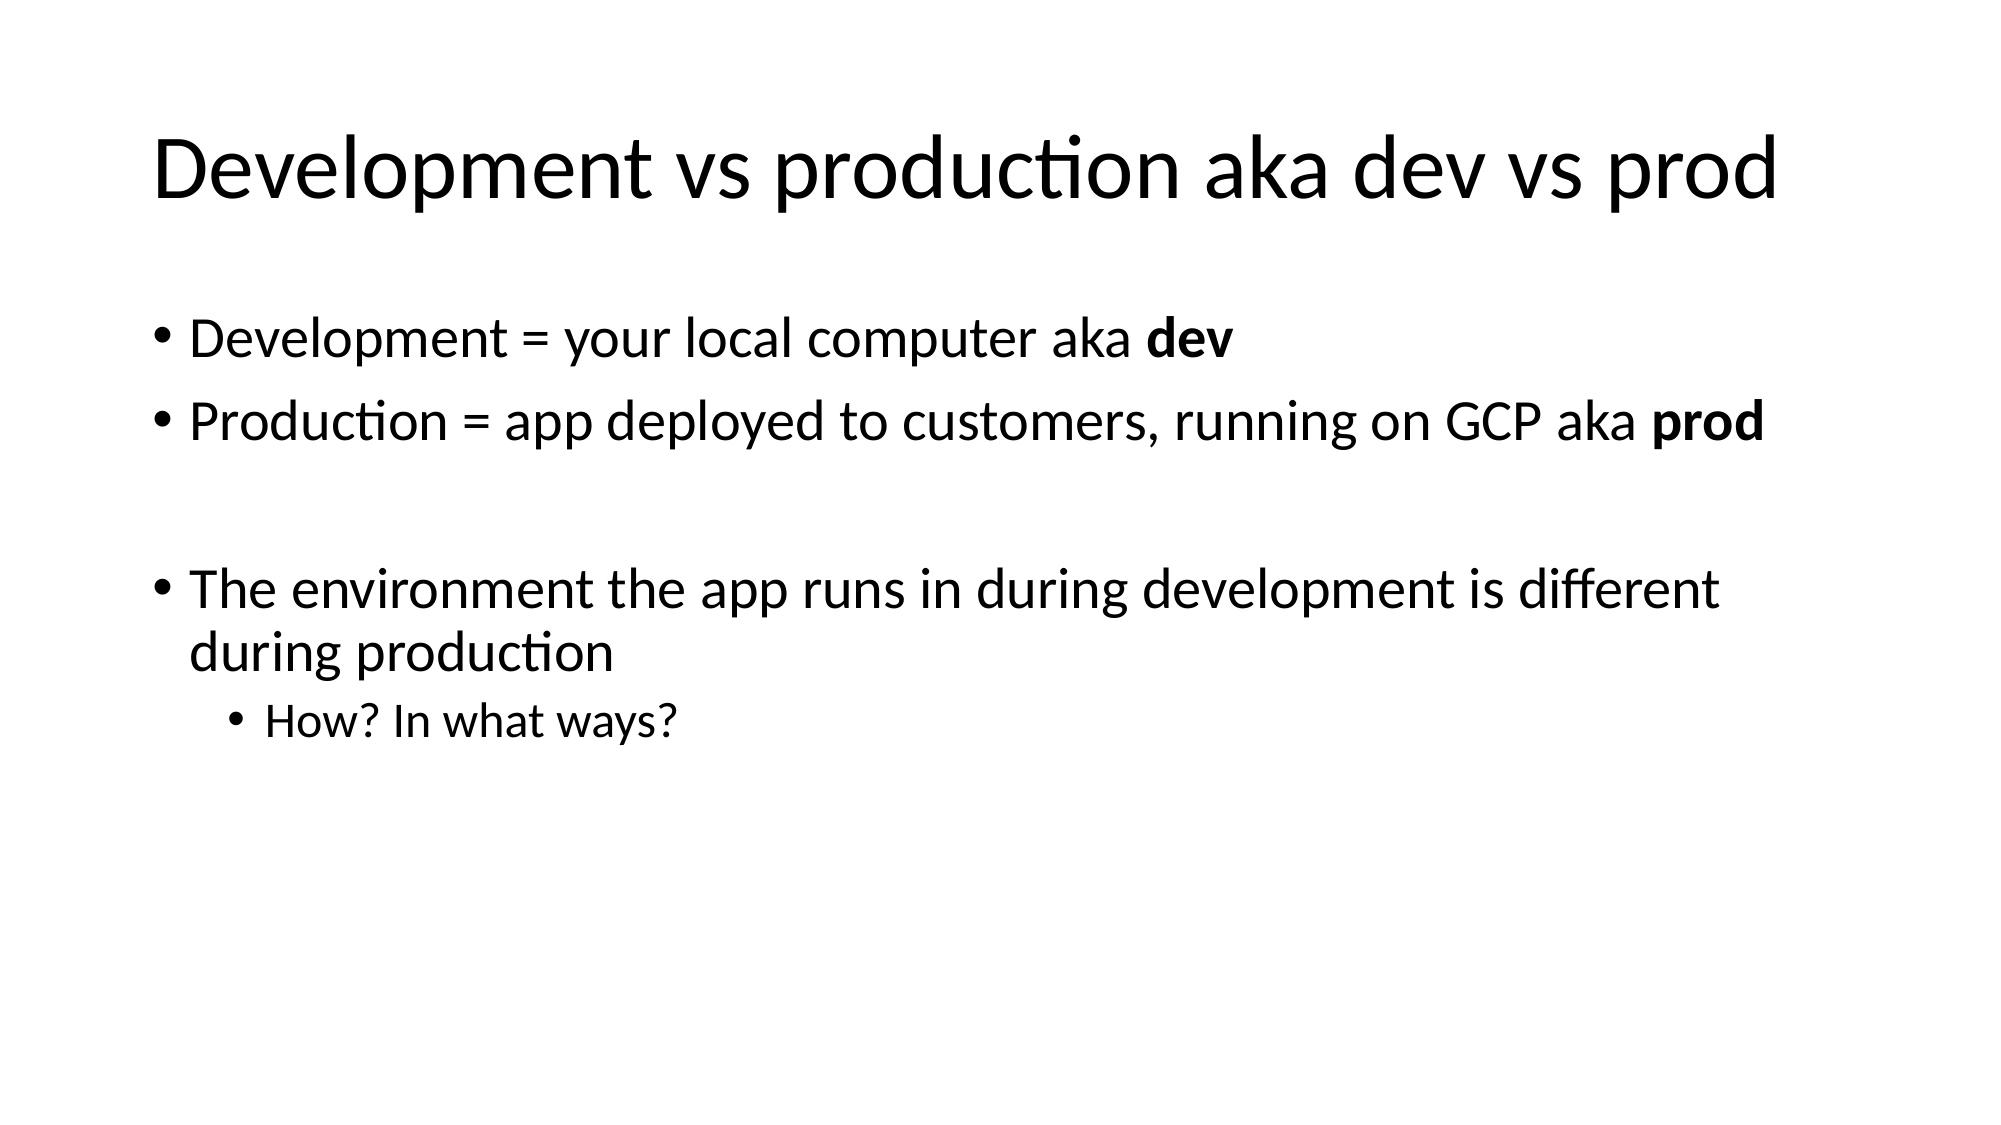

# Development vs production aka dev vs prod
Development = your local computer aka dev
Production = app deployed to customers, running on GCP aka prod

The environment the app runs in during development is different during production
How? In what ways?